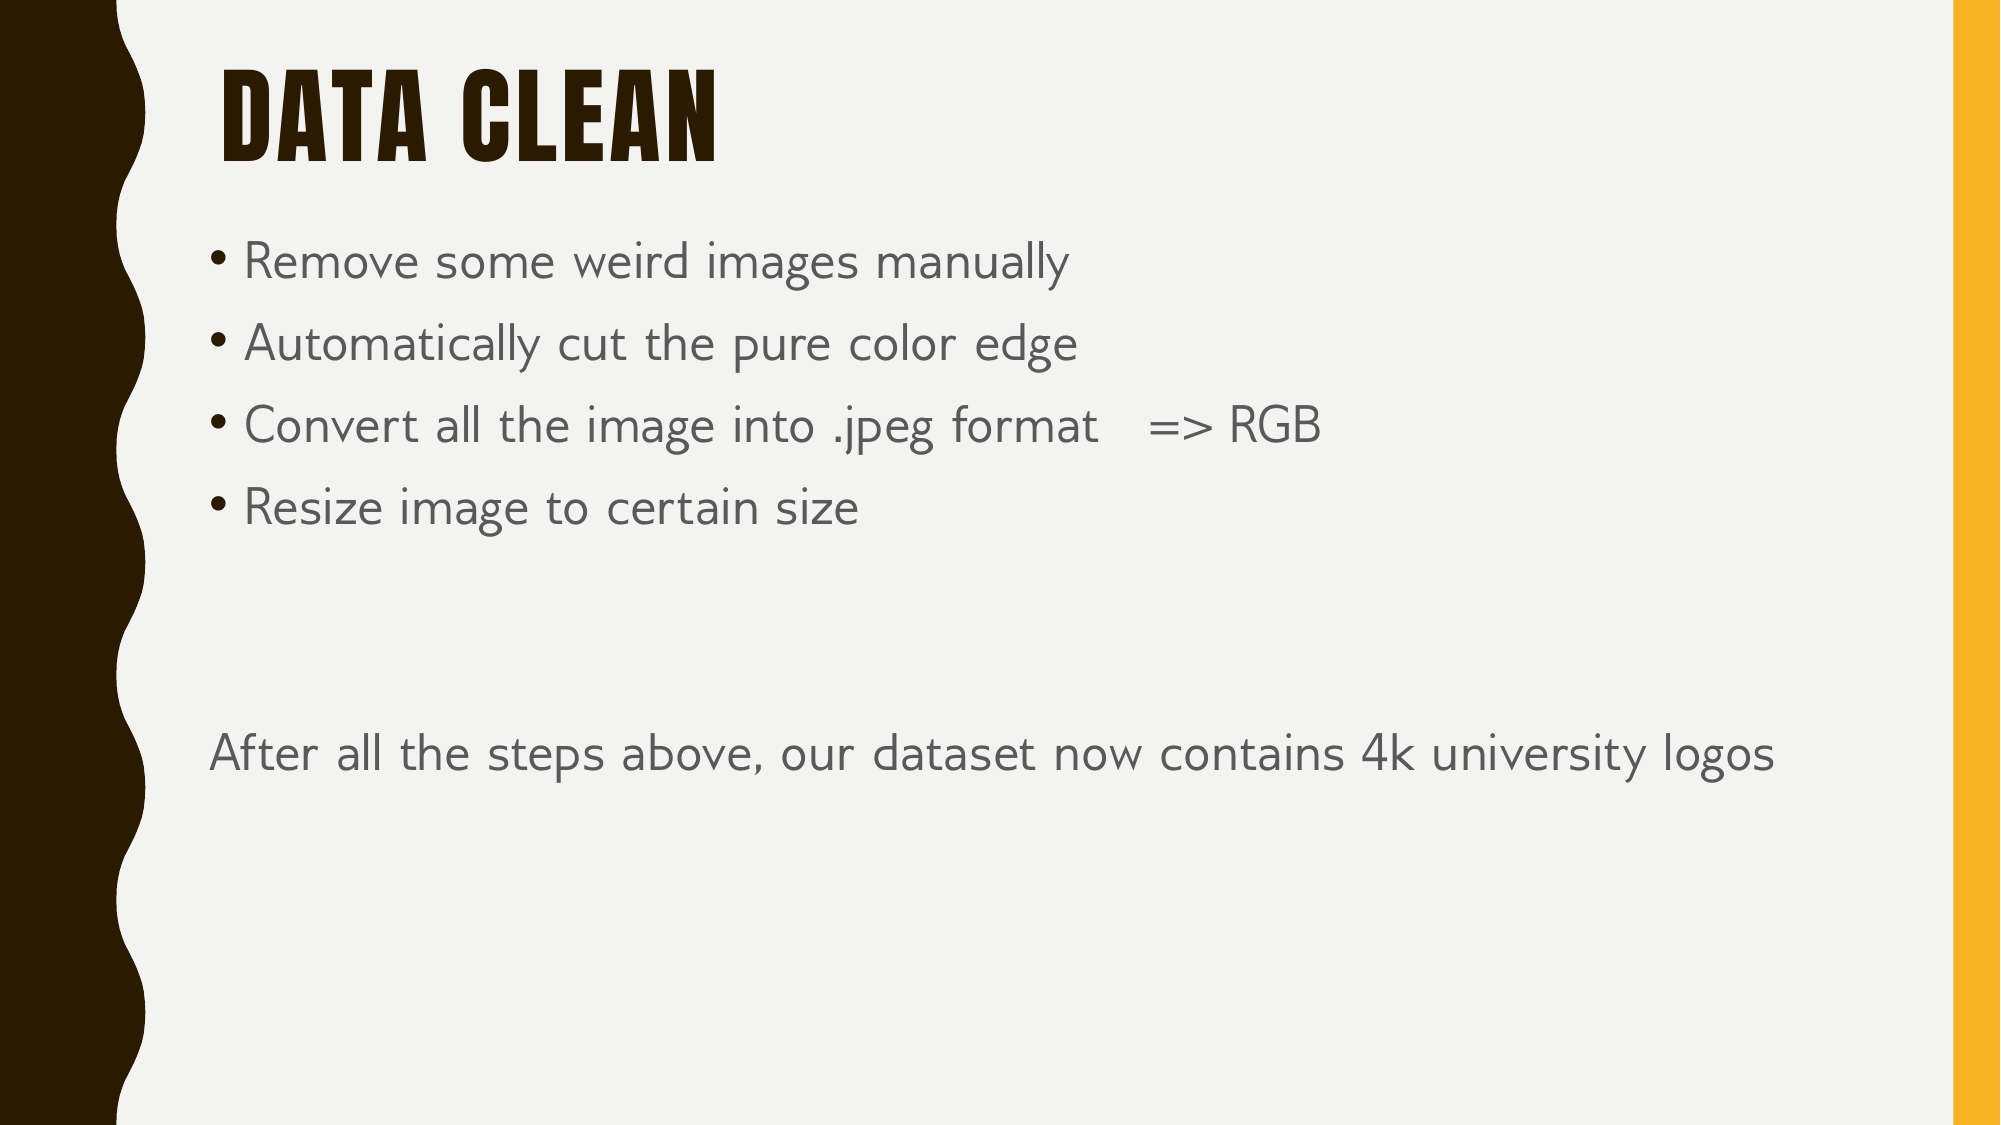

# Data Clean
Remove some weird images manually
Automatically cut the pure color edge
Convert all the image into .jpeg format   => RGB
Resize image to certain size

After all the steps above, our dataset now contains 4k university logos